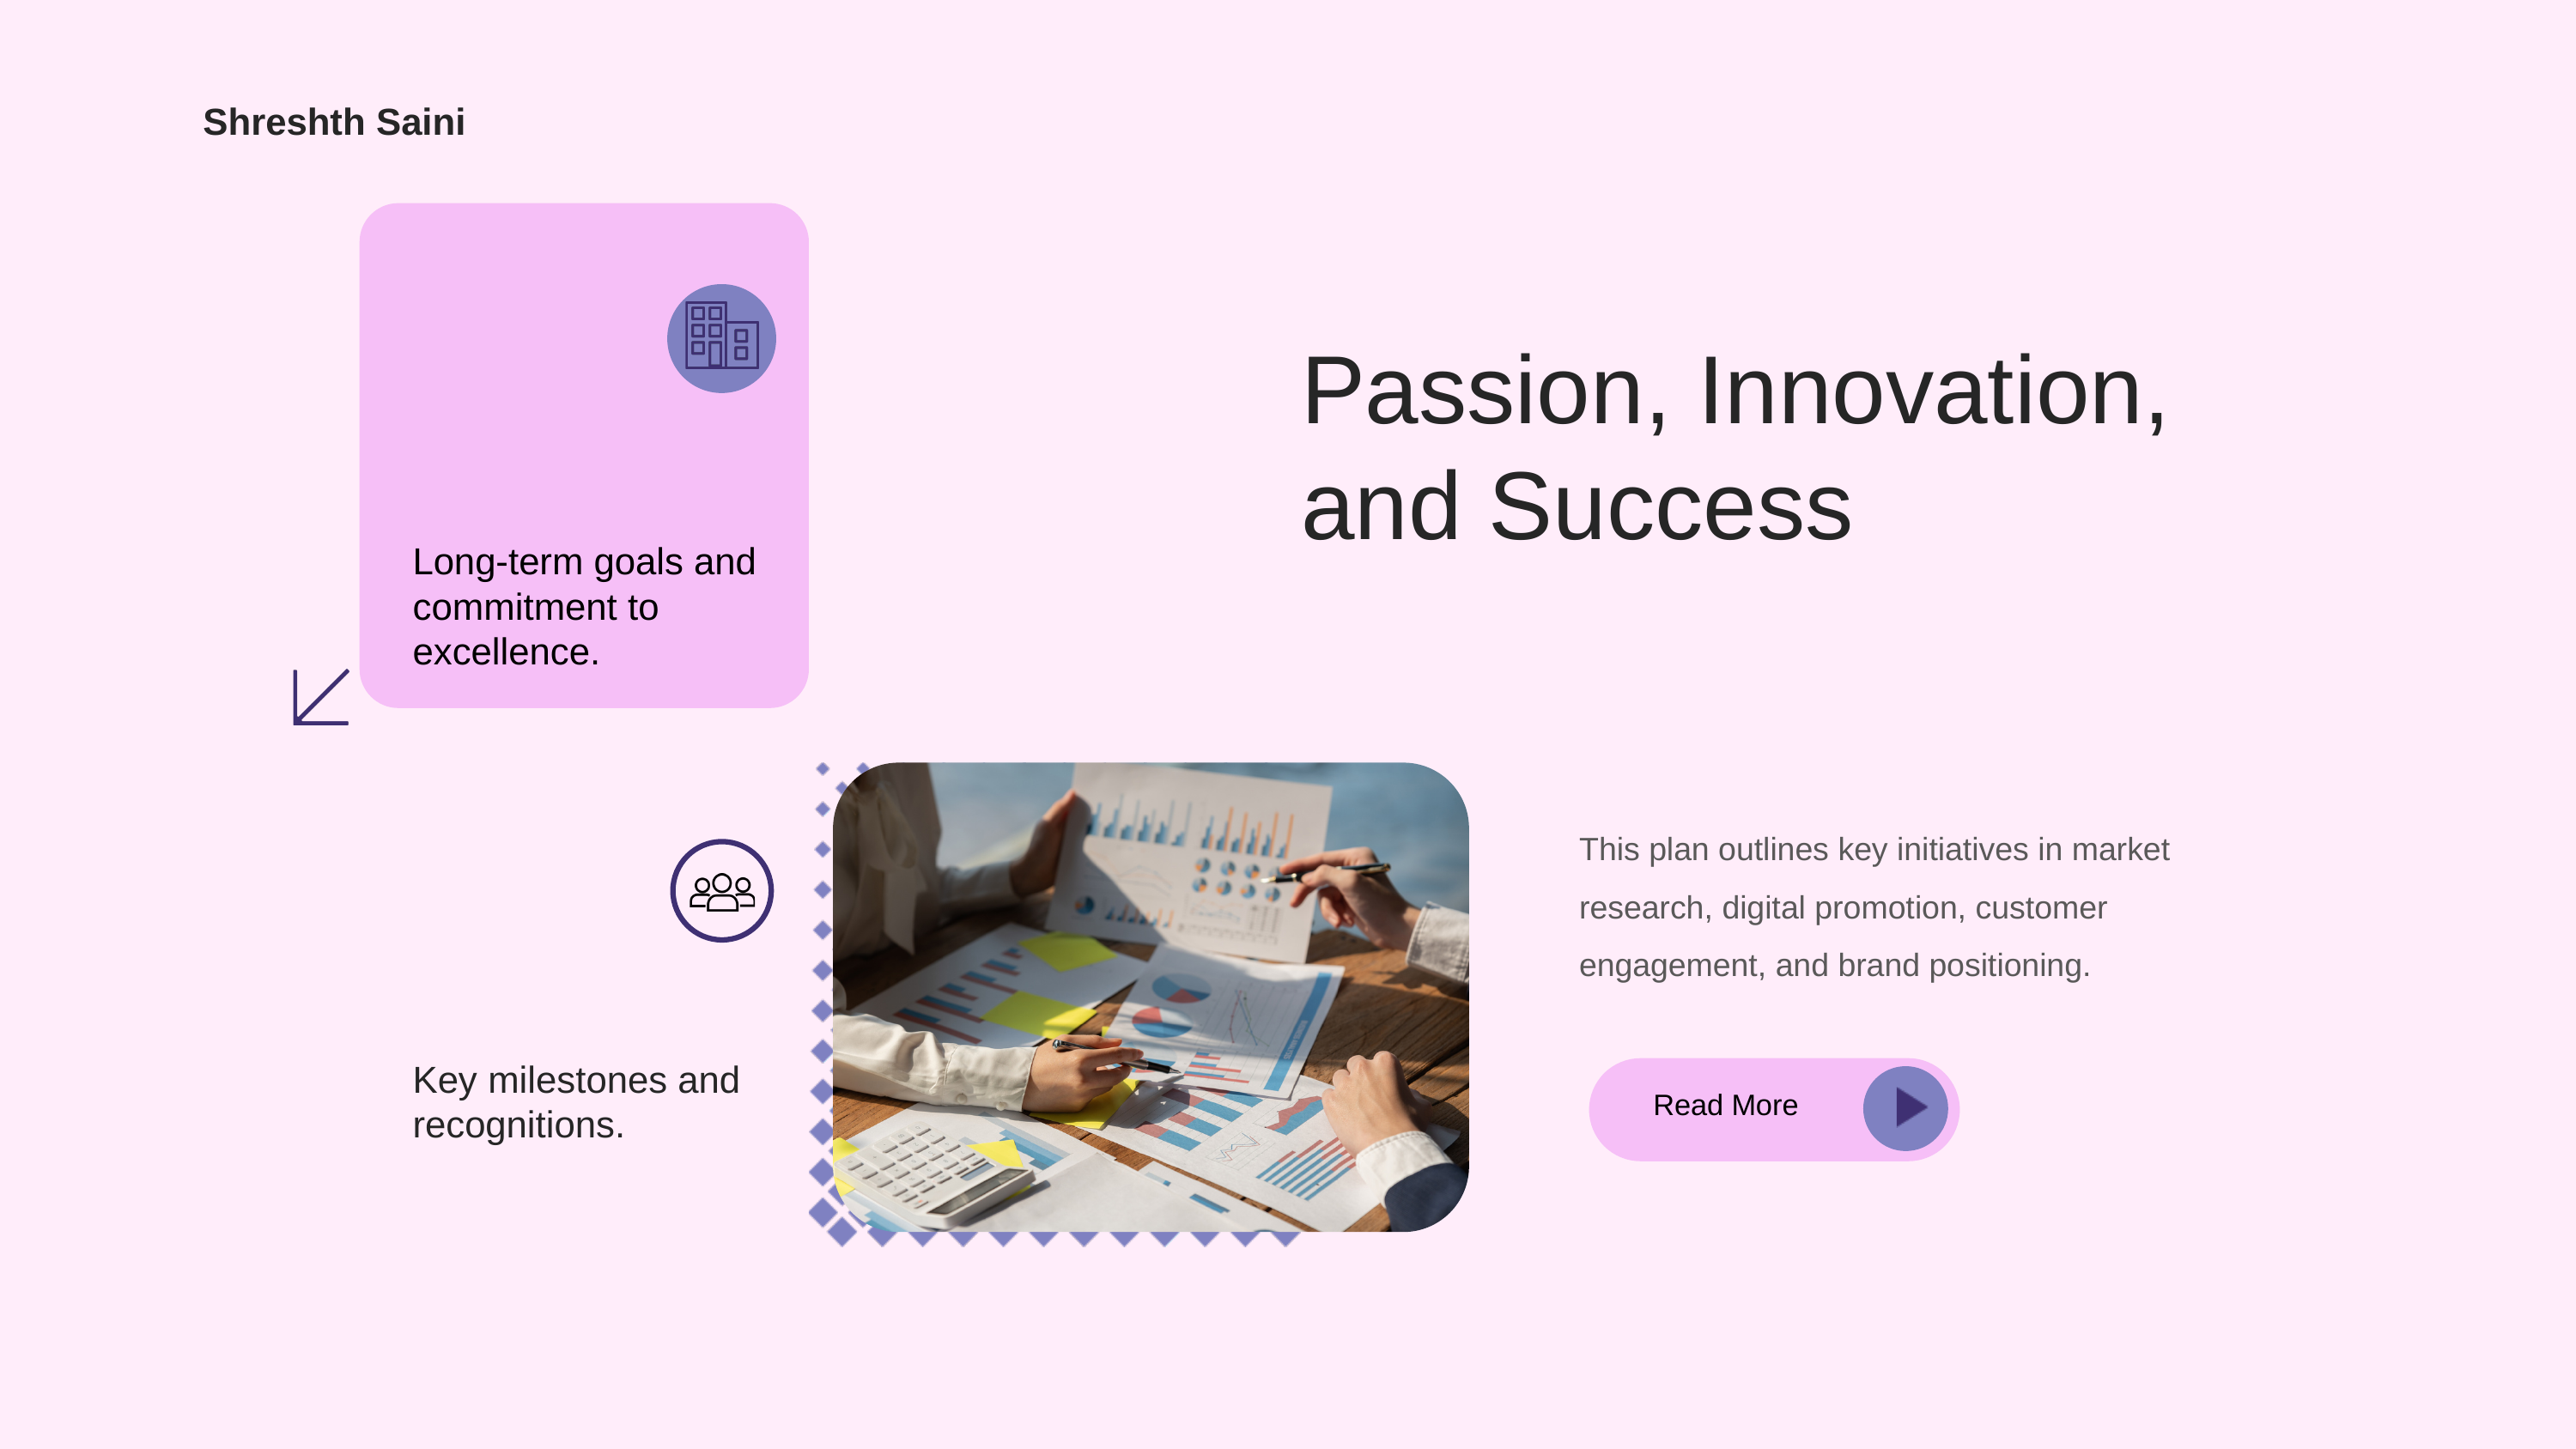

Shreshth Saini

Passion, Innovation, and Success
Long-term goals and commitment to excellence.

This plan outlines key initiatives in market research, digital promotion, customer engagement, and brand positioning.

Key milestones and recognitions.

Read More